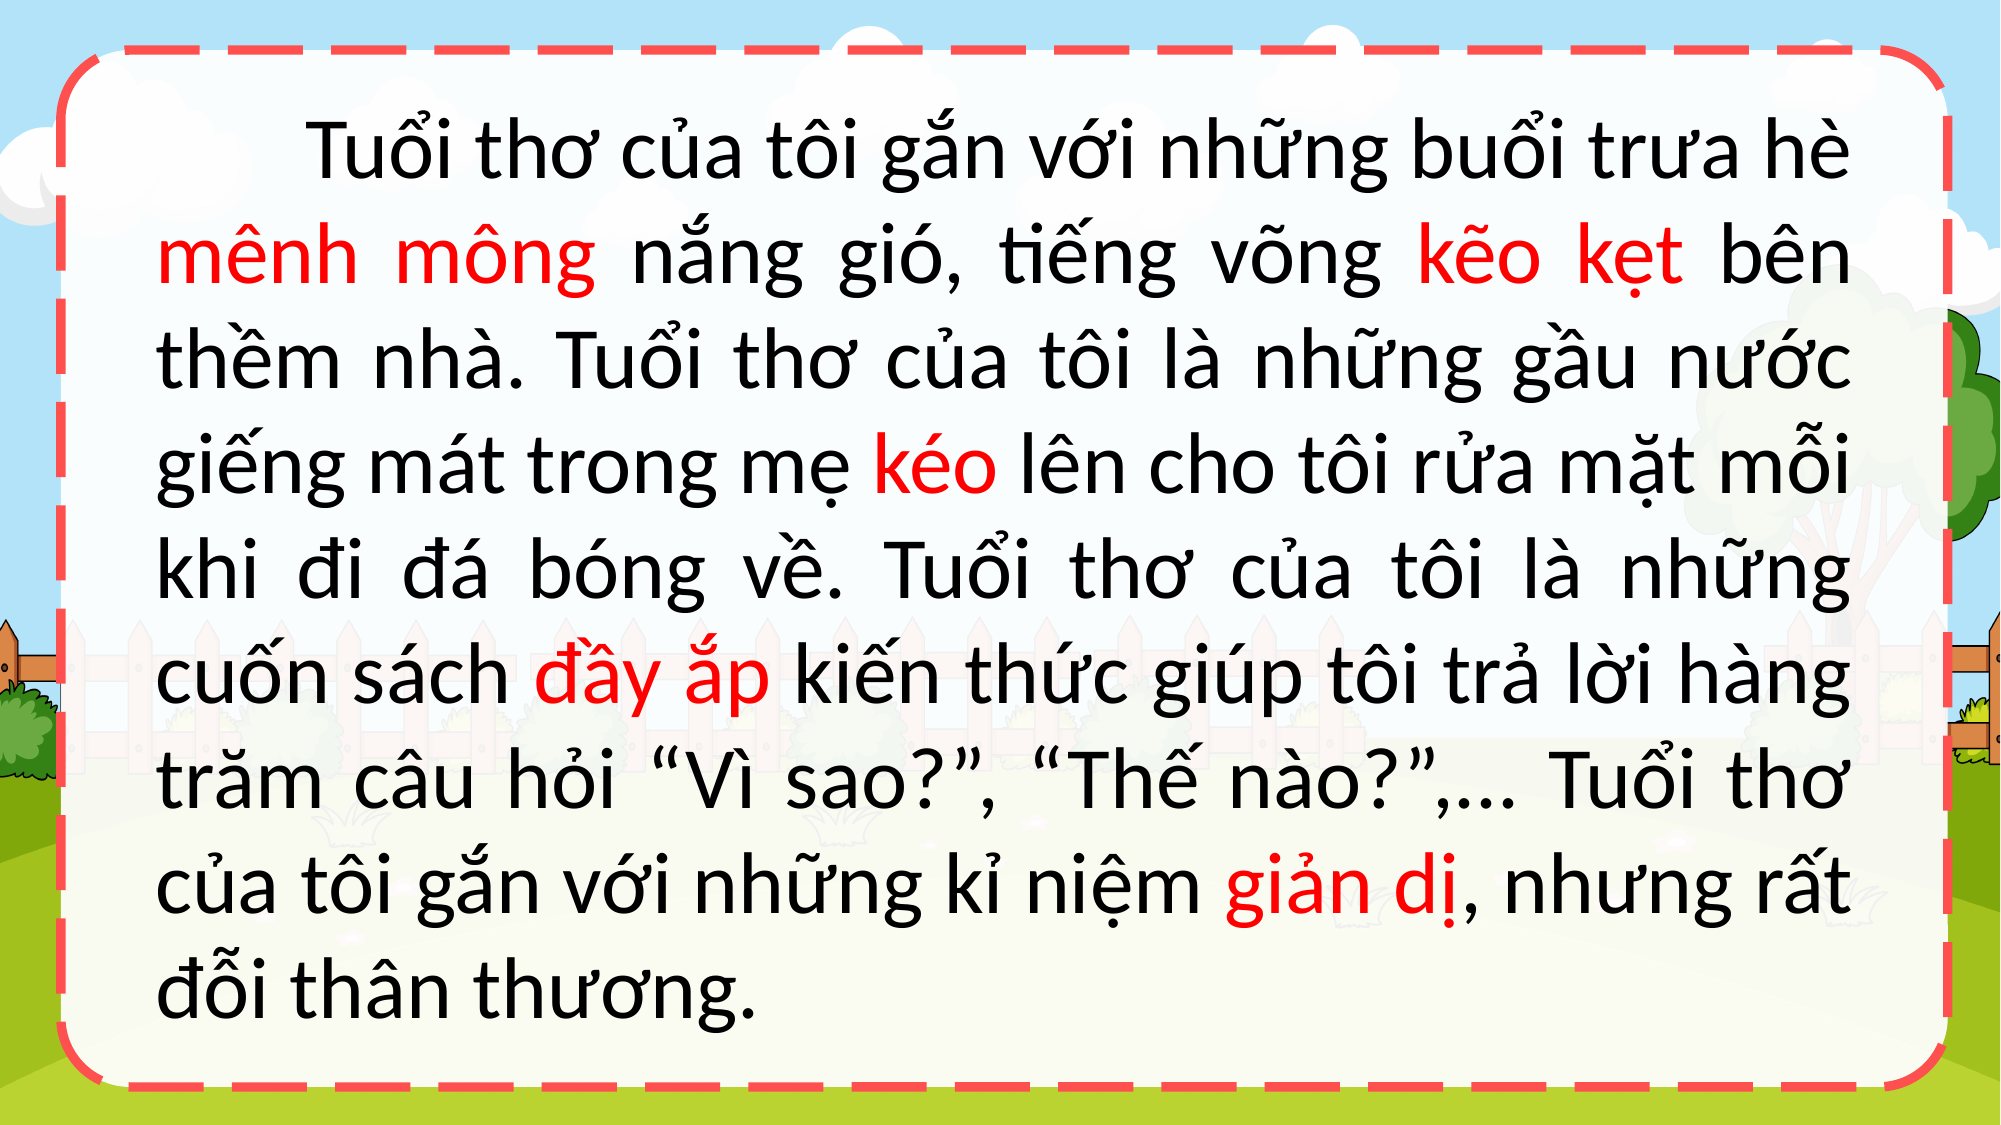

Tuổi thơ của tôi gắn với những buổi trưa hè mênh mông nắng gió, tiếng võng kẽo kẹt bên thềm nhà. Tuổi thơ của tôi là những gầu nước giếng mát trong mẹ kéo lên cho tôi rửa mặt mỗi khi đi đá bóng về. Tuổi thơ của tôi là những cuốn sách đầy ắp kiến thức giúp tôi trả lời hàng trăm câu hỏi “Vì sao?”, “Thế nào?”,... Tuổi thơ của tôi gắn với những kỉ niệm giản dị, nhưng rất đỗi thân thương.